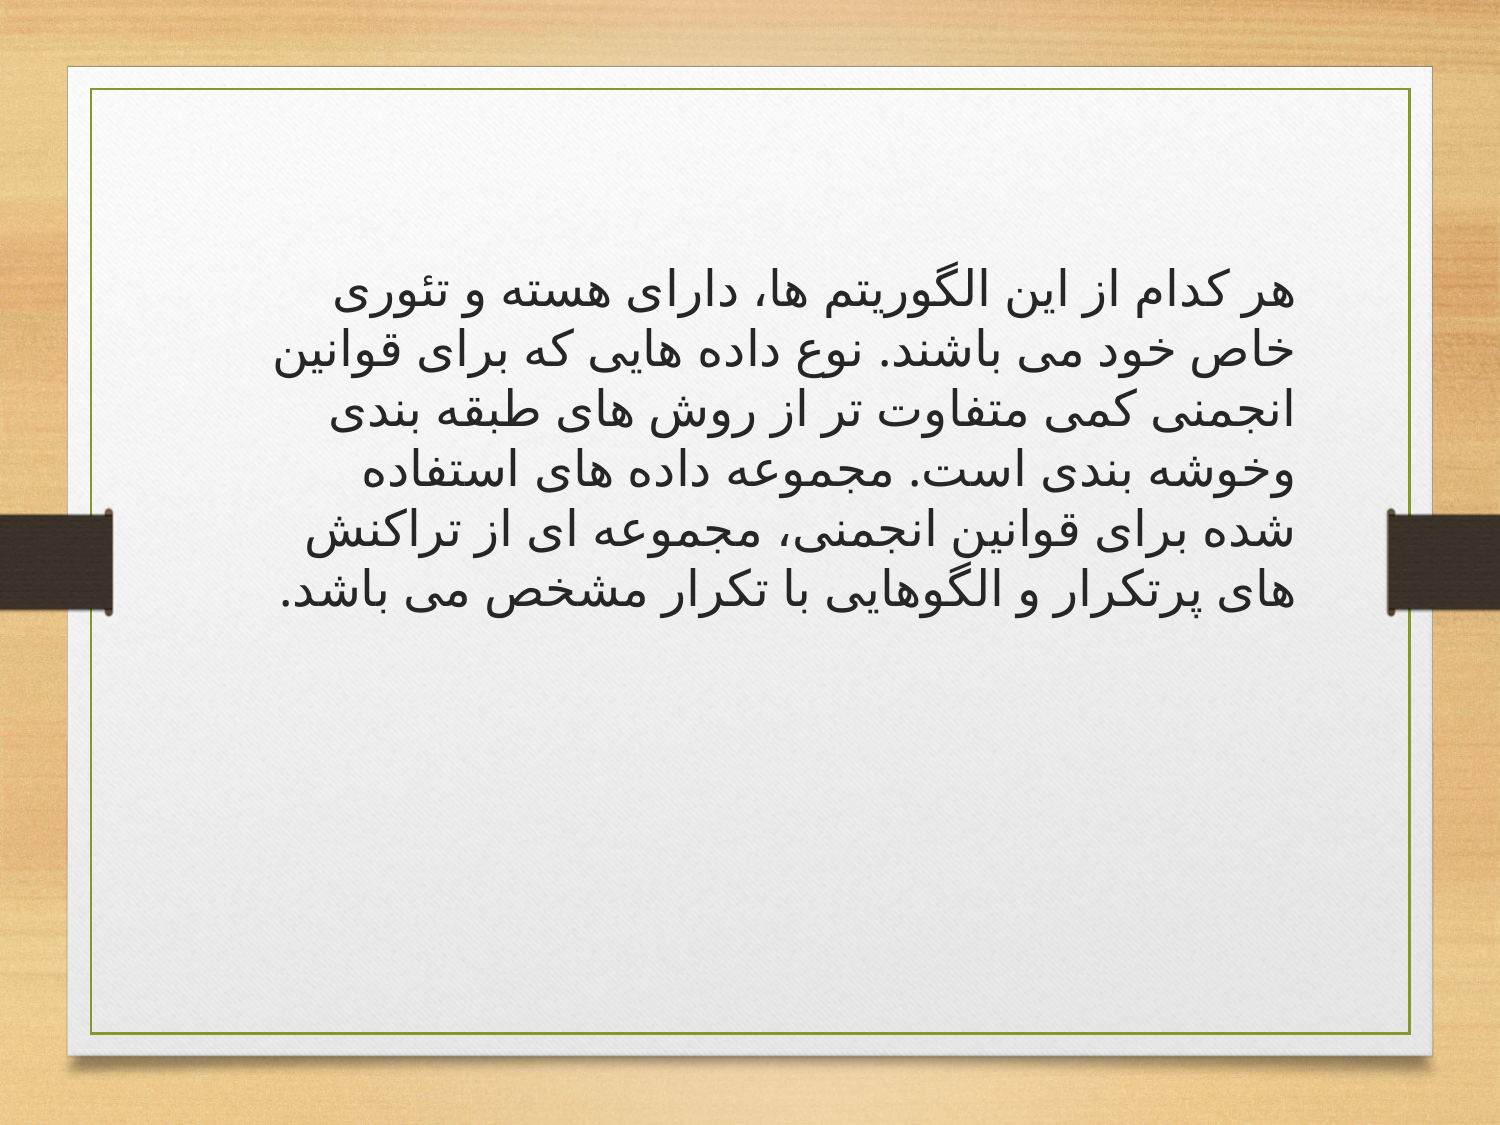

هر کدام از این الگوریتم ها، دارای هسته و تئوری خاص خود می باشند. نوع داده هایی که برای قوانین انجمنی کمی متفاوت تر از روش های طبقه بندی وخوشه بندی است. مجموعه داده های استفاده شده برای قوانین انجمنی، مجموعه ای از تراکنش های پرتکرار و الگوهایی با تکرار مشخص می باشد.
#